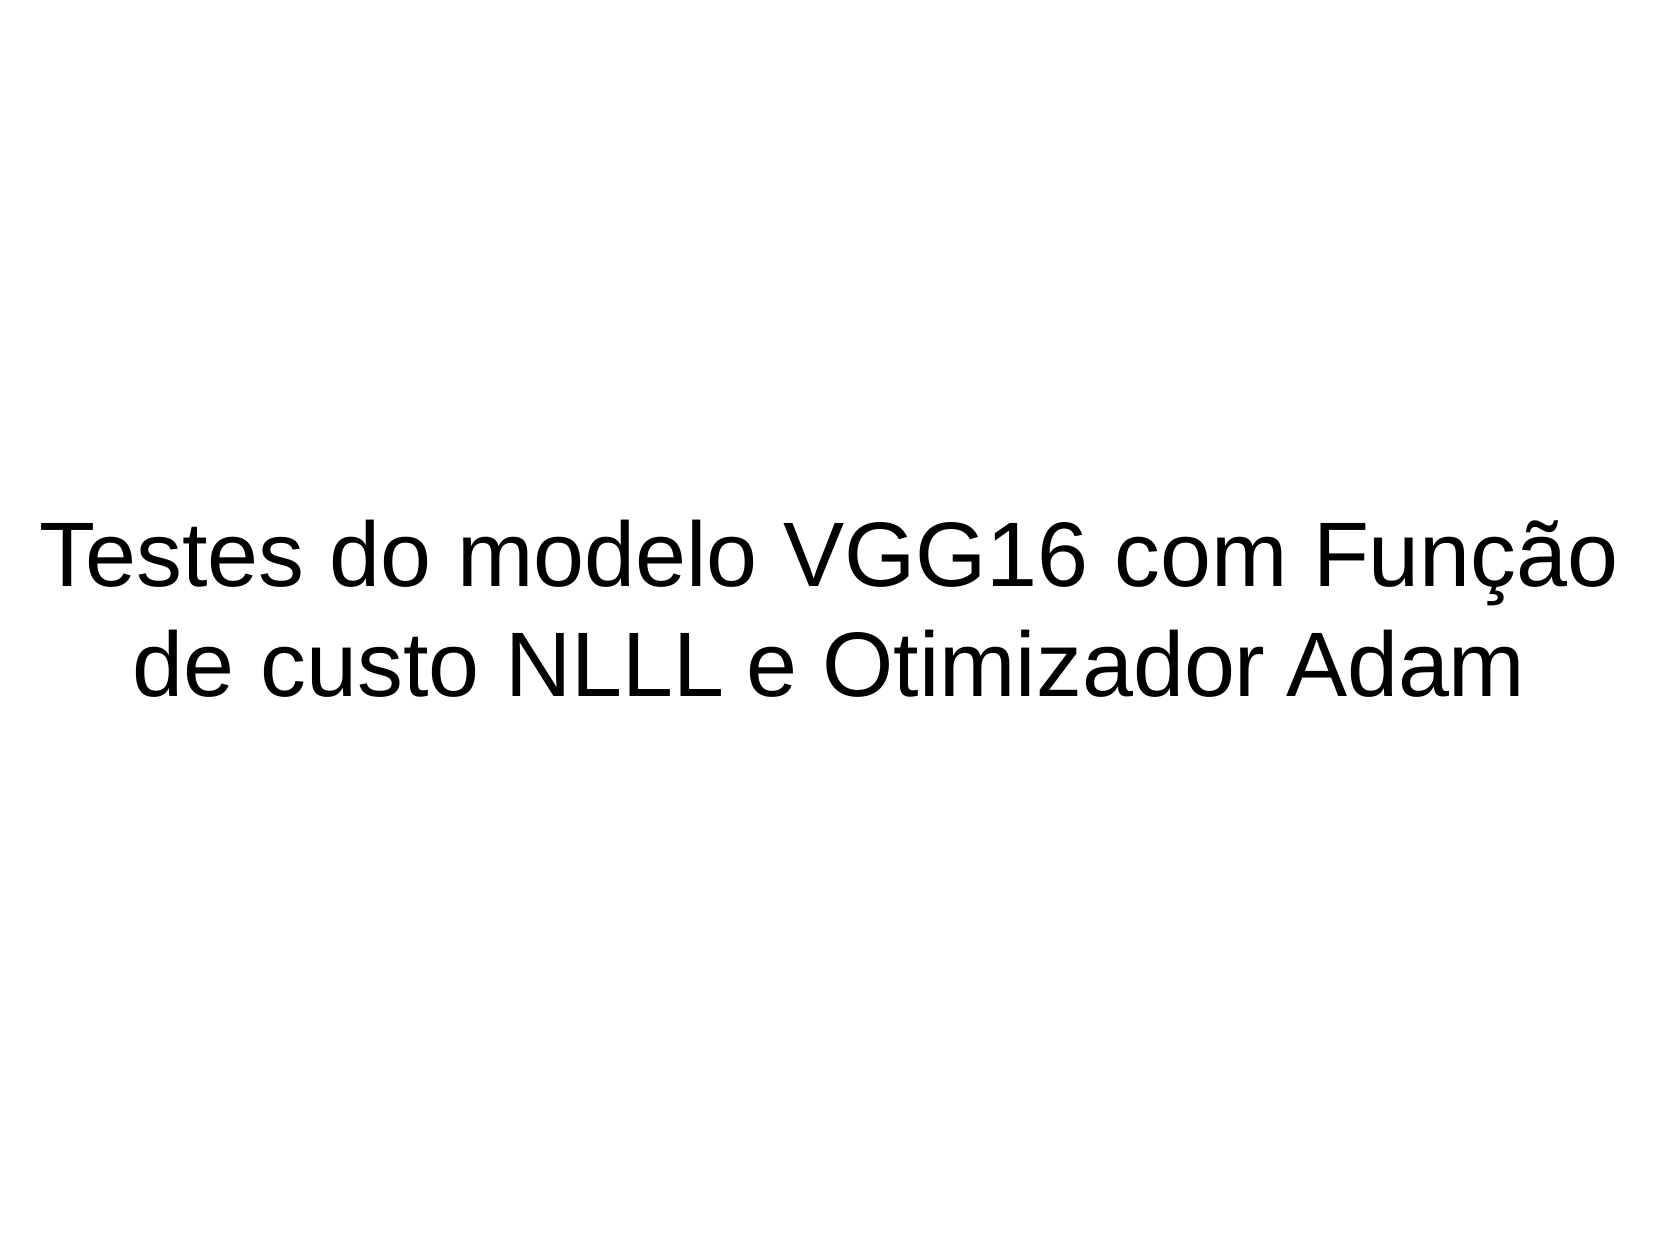

Testes do modelo VGG16 com Função de custo NLLL e Otimizador Adam